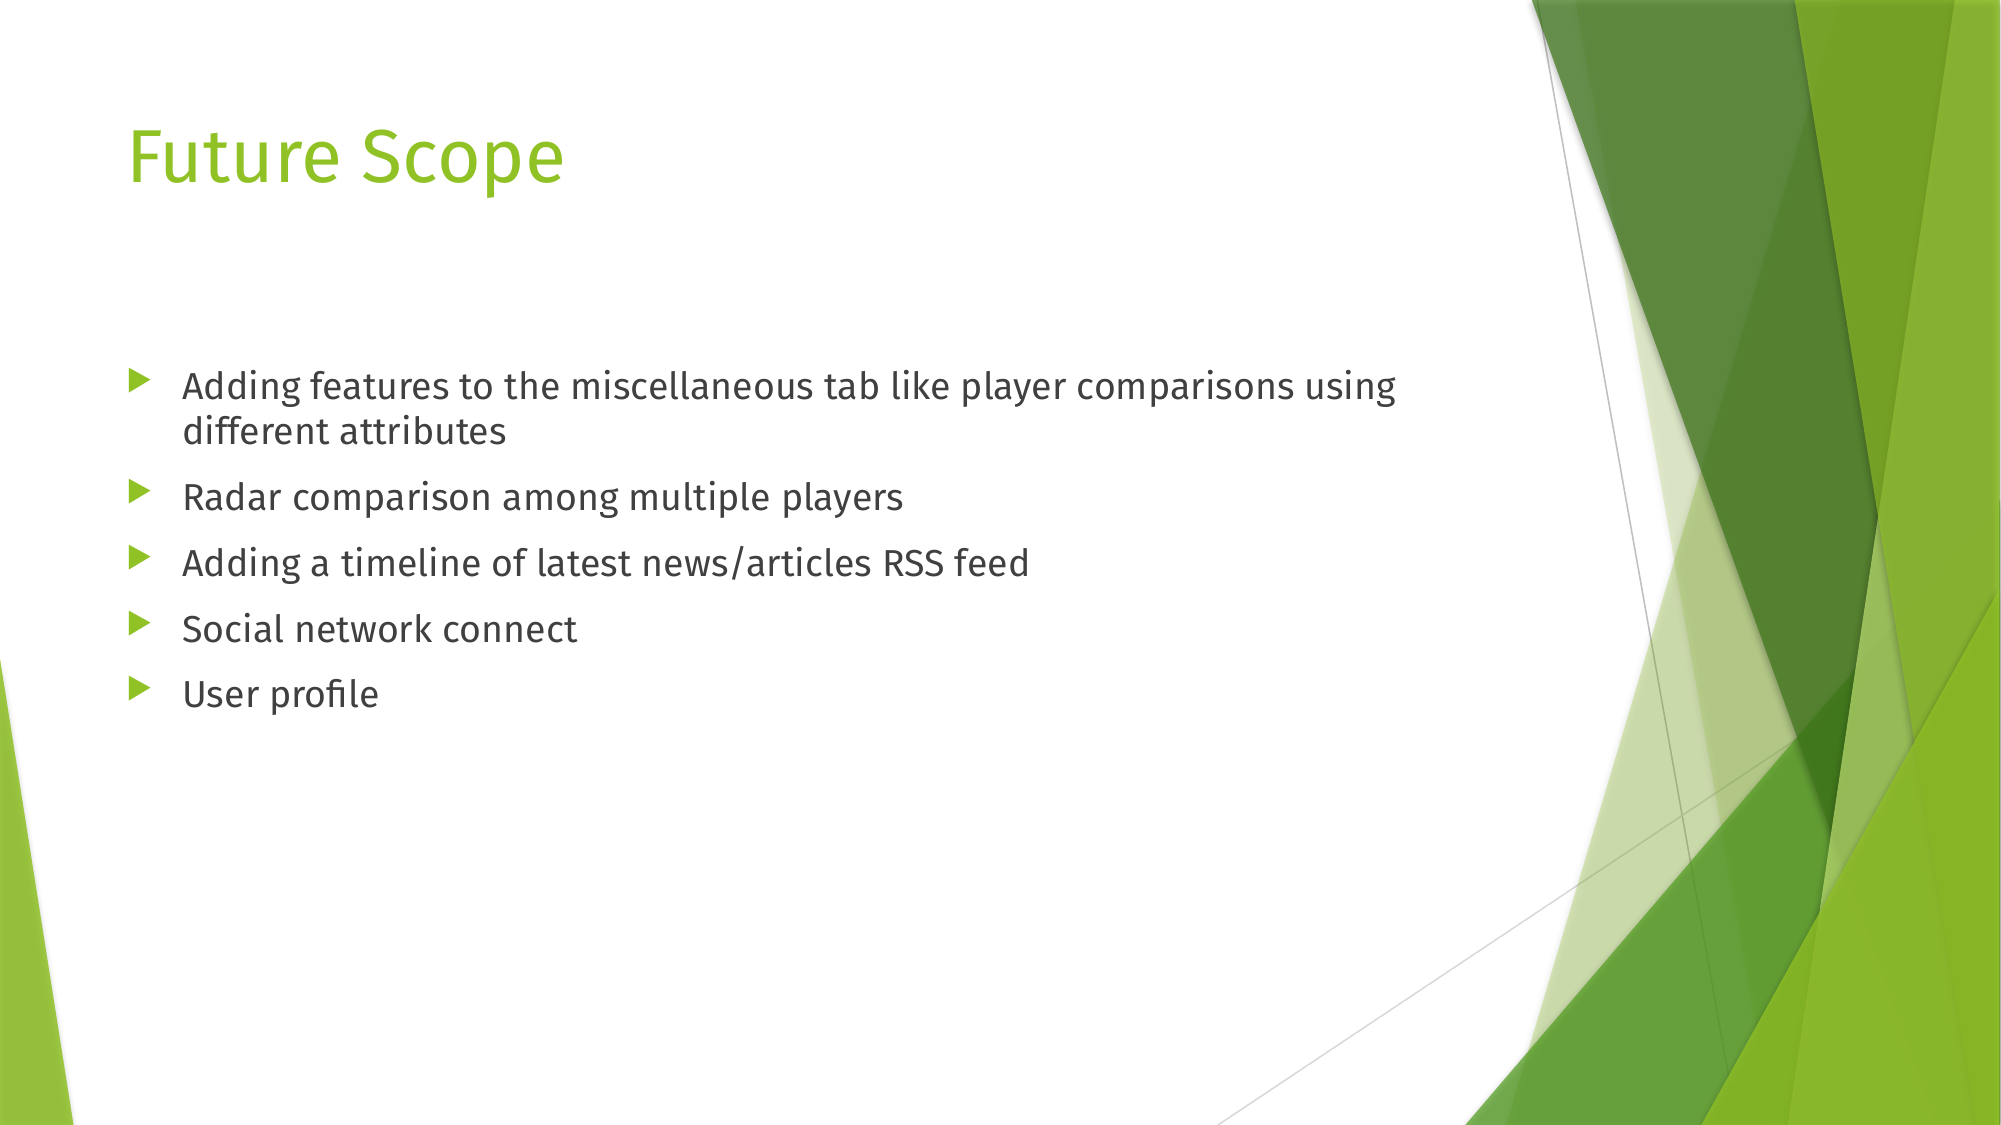

# Future Scope
Adding features to the miscellaneous tab like player comparisons using different attributes
Radar comparison among multiple players
Adding a timeline of latest news/articles RSS feed
Social network connect
User profile